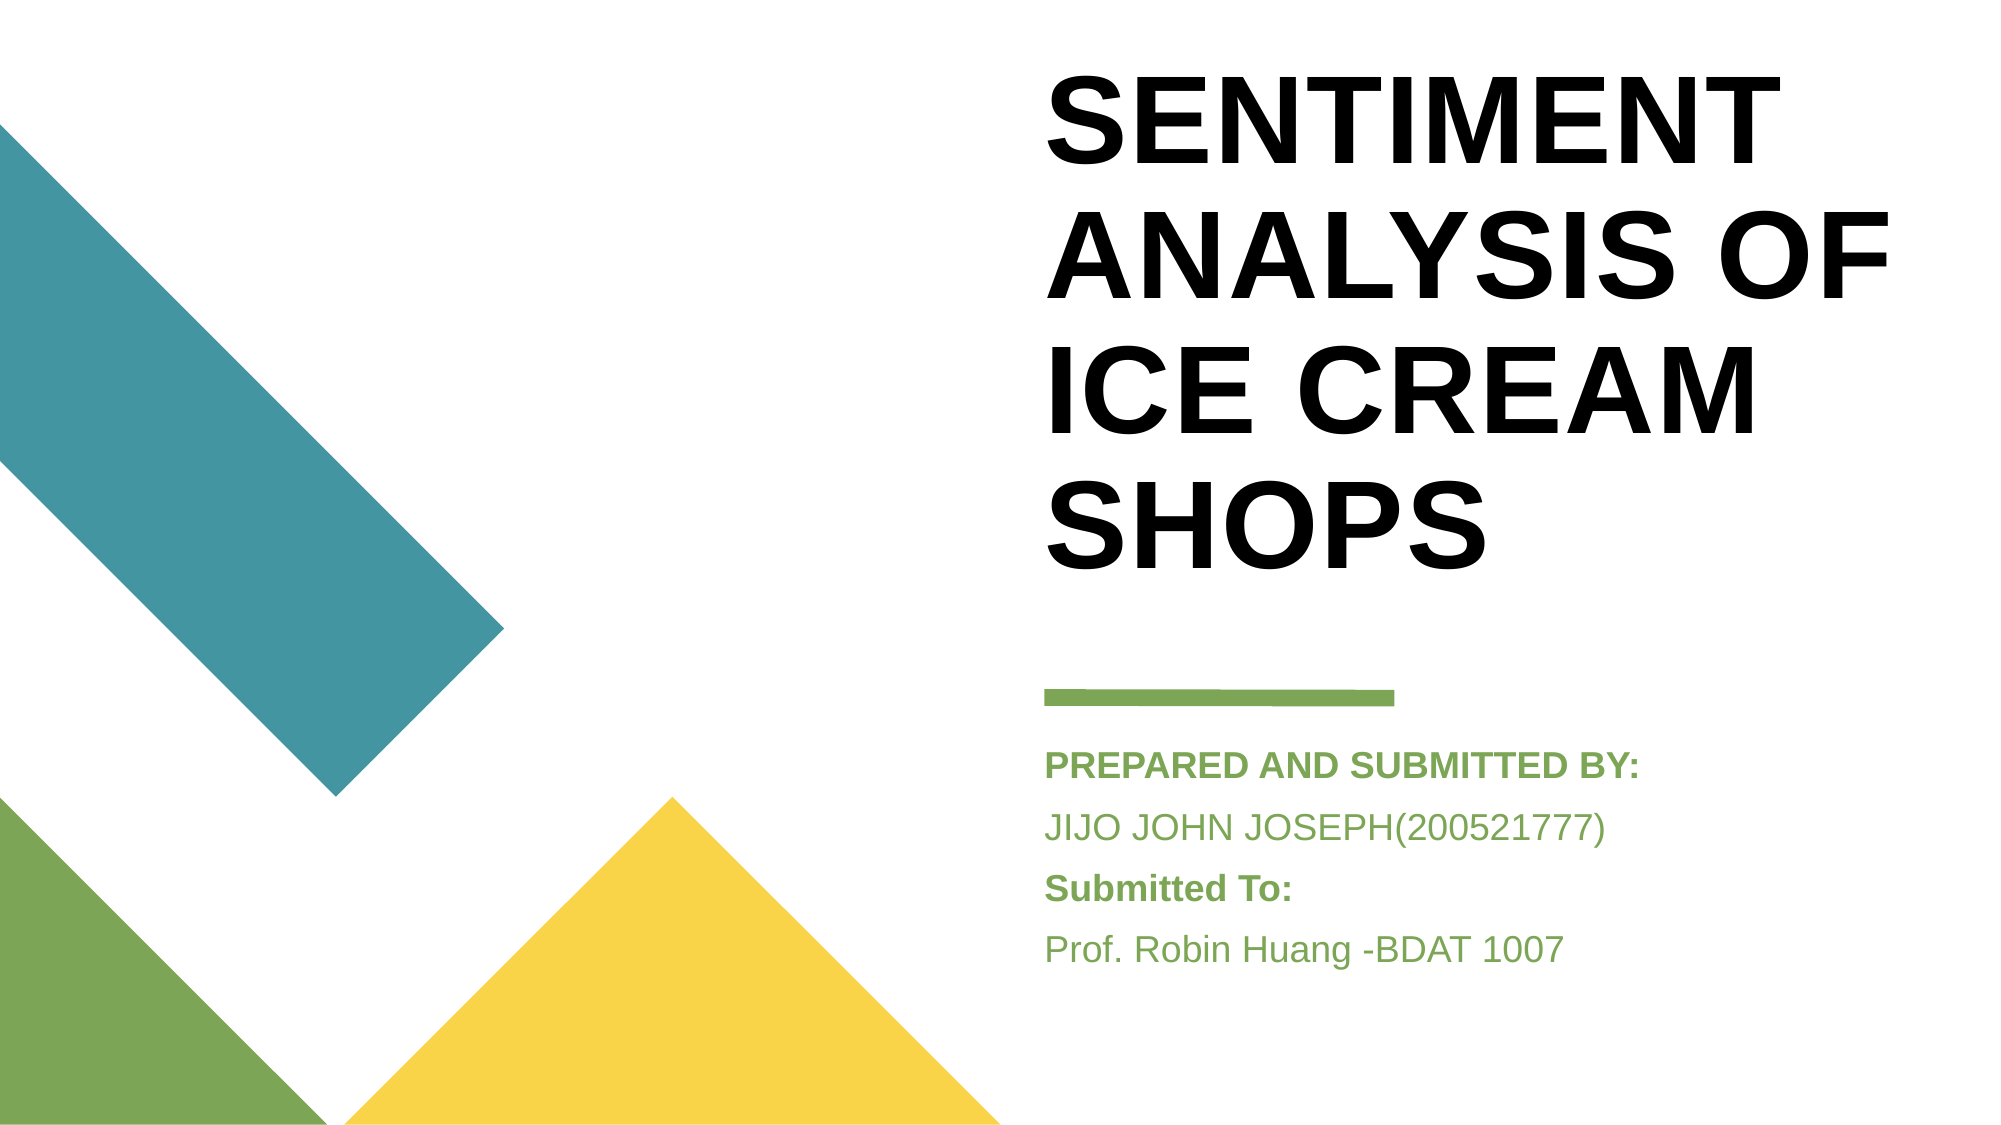

# SENTIMENT ANALYSIS OF ICE CREAM SHOPS
PREPARED AND SUBMITTED BY:
JIJO JOHN JOSEPH(200521777)
Submitted To:
Prof. Robin Huang -BDAT 1007